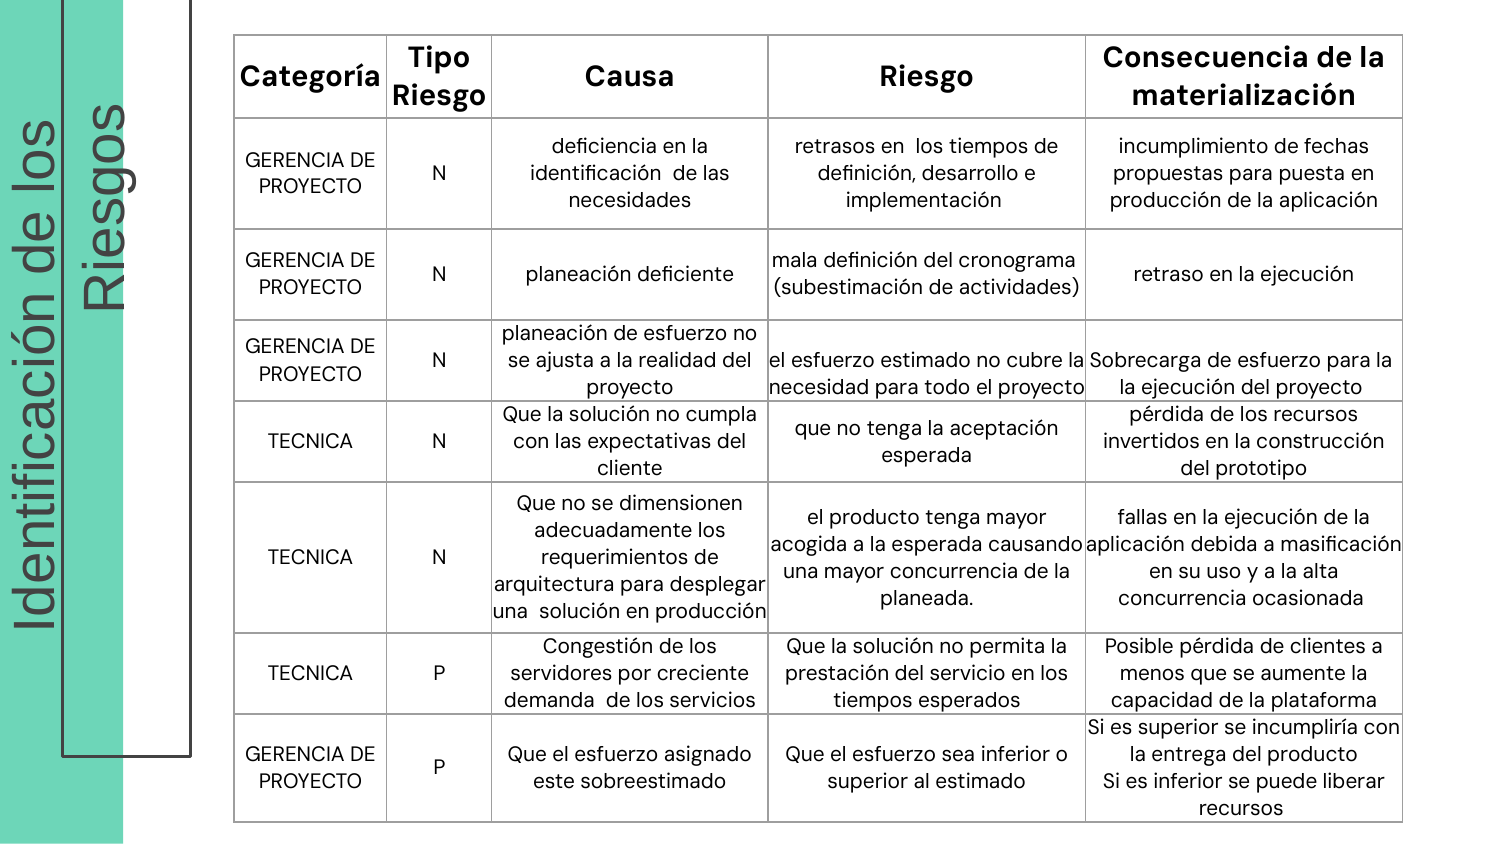

| Categoría | Tipo Riesgo | Causa | Riesgo | Consecuencia de la materialización |
| --- | --- | --- | --- | --- |
| GERENCIA DE PROYECTO | N | deficiencia en la identificación de las necesidades | retrasos en los tiempos de definición, desarrollo e implementación | incumplimiento de fechas propuestas para puesta en producción de la aplicación |
| GERENCIA DE PROYECTO | N | planeación deficiente | mala definición del cronograma (subestimación de actividades) | retraso en la ejecución |
| GERENCIA DE PROYECTO | N | planeación de esfuerzo no se ajusta a la realidad del proyecto | el esfuerzo estimado no cubre la necesidad para todo el proyecto | Sobrecarga de esfuerzo para la la ejecución del proyecto |
| TECNICA | N | Que la solución no cumpla con las expectativas del cliente | que no tenga la aceptación esperada | pérdida de los recursos invertidos en la construcción del prototipo |
| TECNICA | N | Que no se dimensionen adecuadamente los requerimientos de arquitectura para desplegar una solución en producción | el producto tenga mayor acogida a la esperada causando una mayor concurrencia de la planeada. | fallas en la ejecución de la aplicación debida a masificación en su uso y a la alta concurrencia ocasionada |
| TECNICA | P | Congestión de los servidores por creciente demanda de los servicios | Que la solución no permita la prestación del servicio en los tiempos esperados | Posible pérdida de clientes a menos que se aumente la capacidad de la plataforma |
| GERENCIA DE PROYECTO | P | Que el esfuerzo asignado este sobreestimado | Que el esfuerzo sea inferior o superior al estimado | Si es superior se incumpliría con la entrega del producto Si es inferior se puede liberar recursos |
# Identificación de los  Riesgos